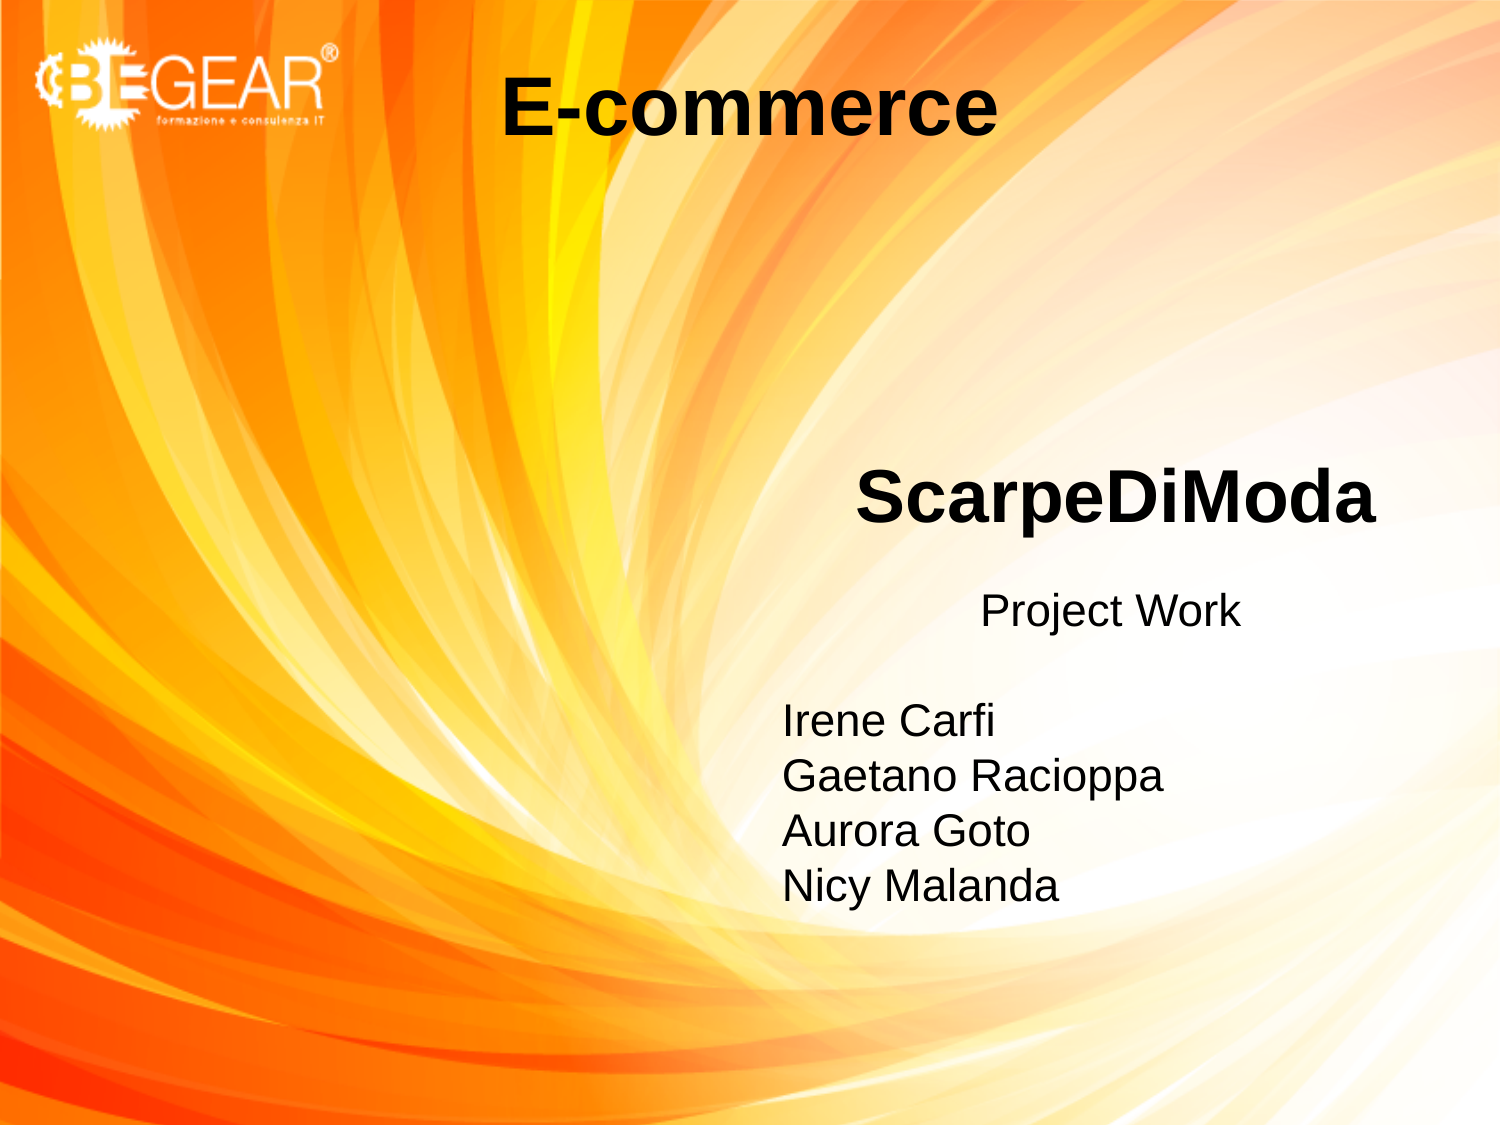

E-commerce
ScarpeDiModa
Project Work

Irene Carfi
Gaetano Racioppa
Aurora Goto
Nicy Malanda